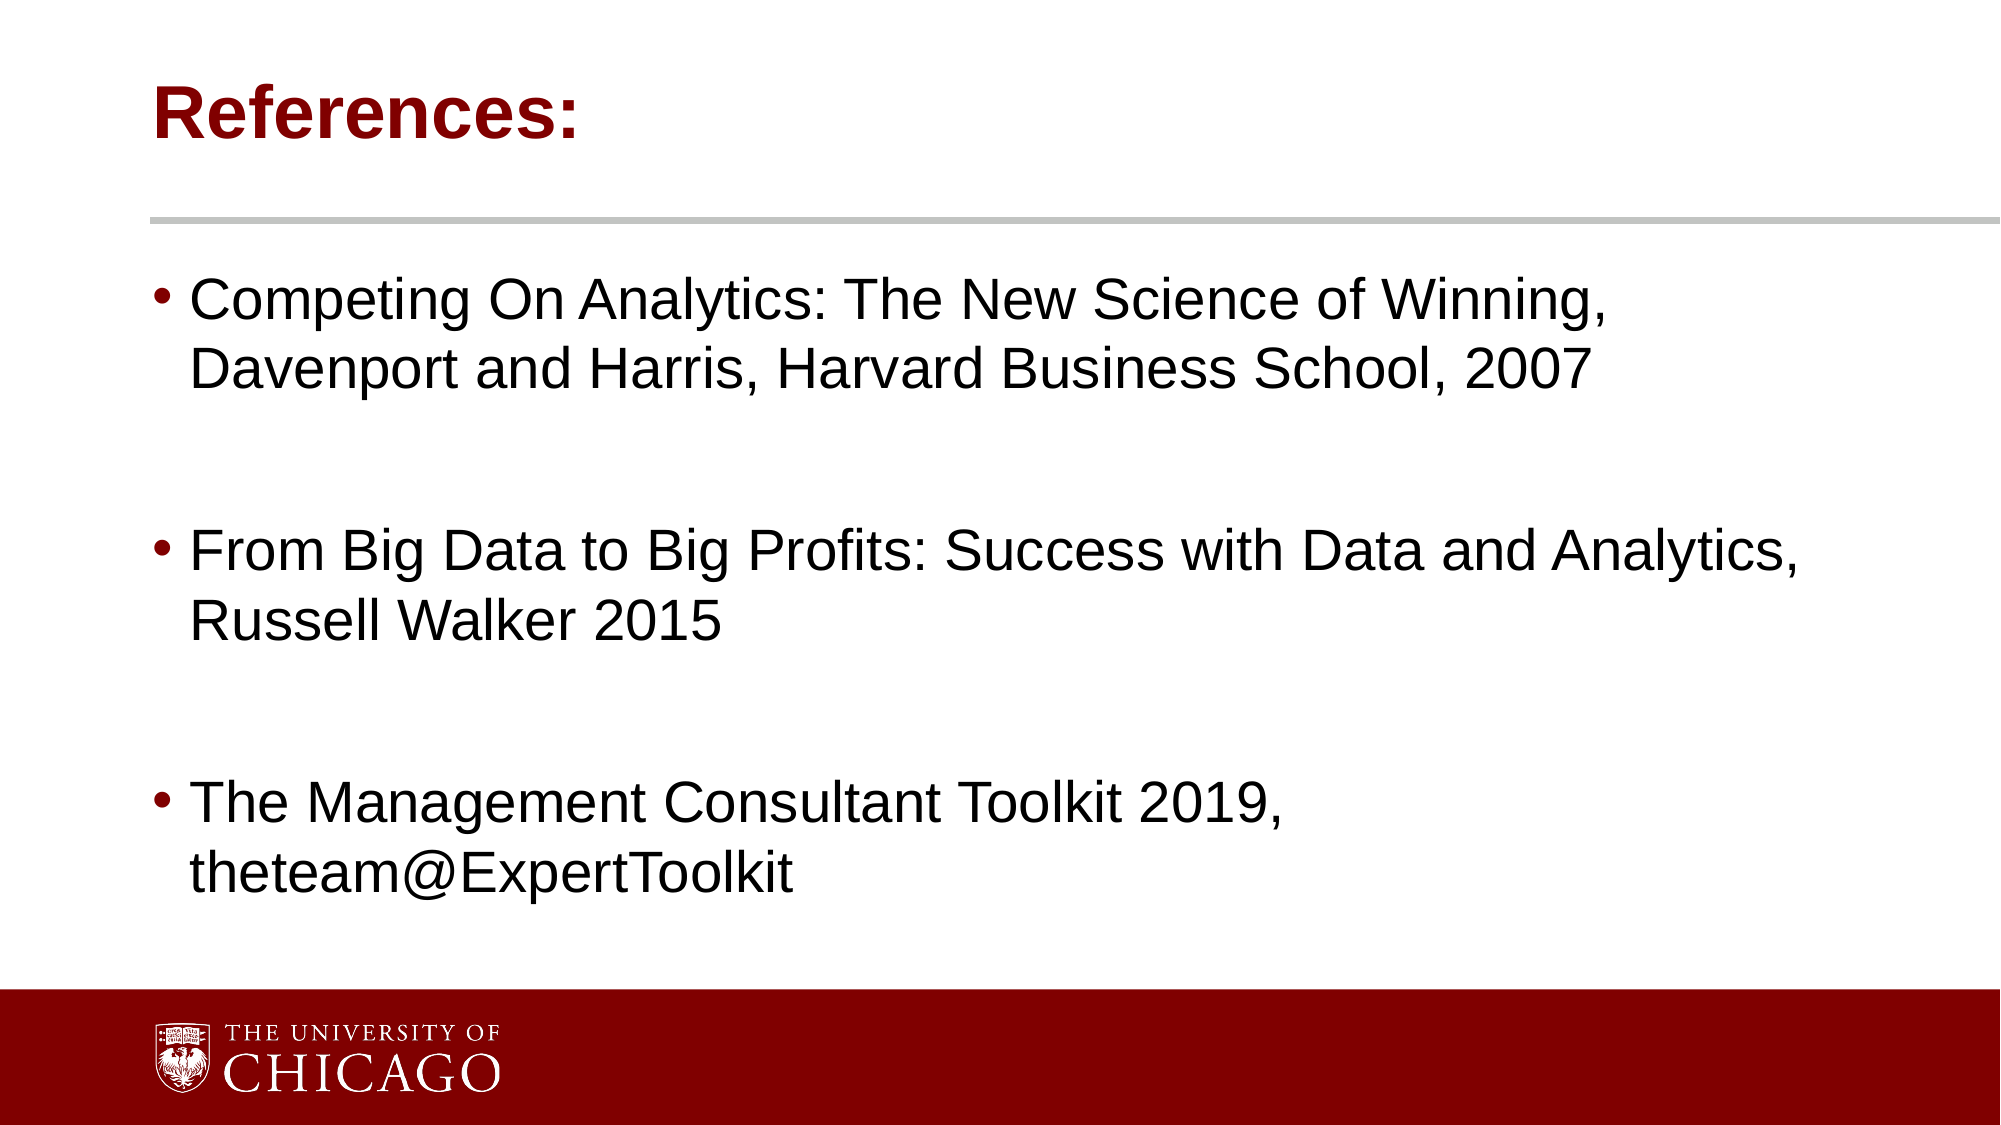

# References:
Competing On Analytics: The New Science of Winning, Davenport and Harris, Harvard Business School, 2007

From Big Data to Big Profits: Success with Data and Analytics, Russell Walker 2015

The Management Consultant Toolkit 2019, theteam@ExpertToolkit